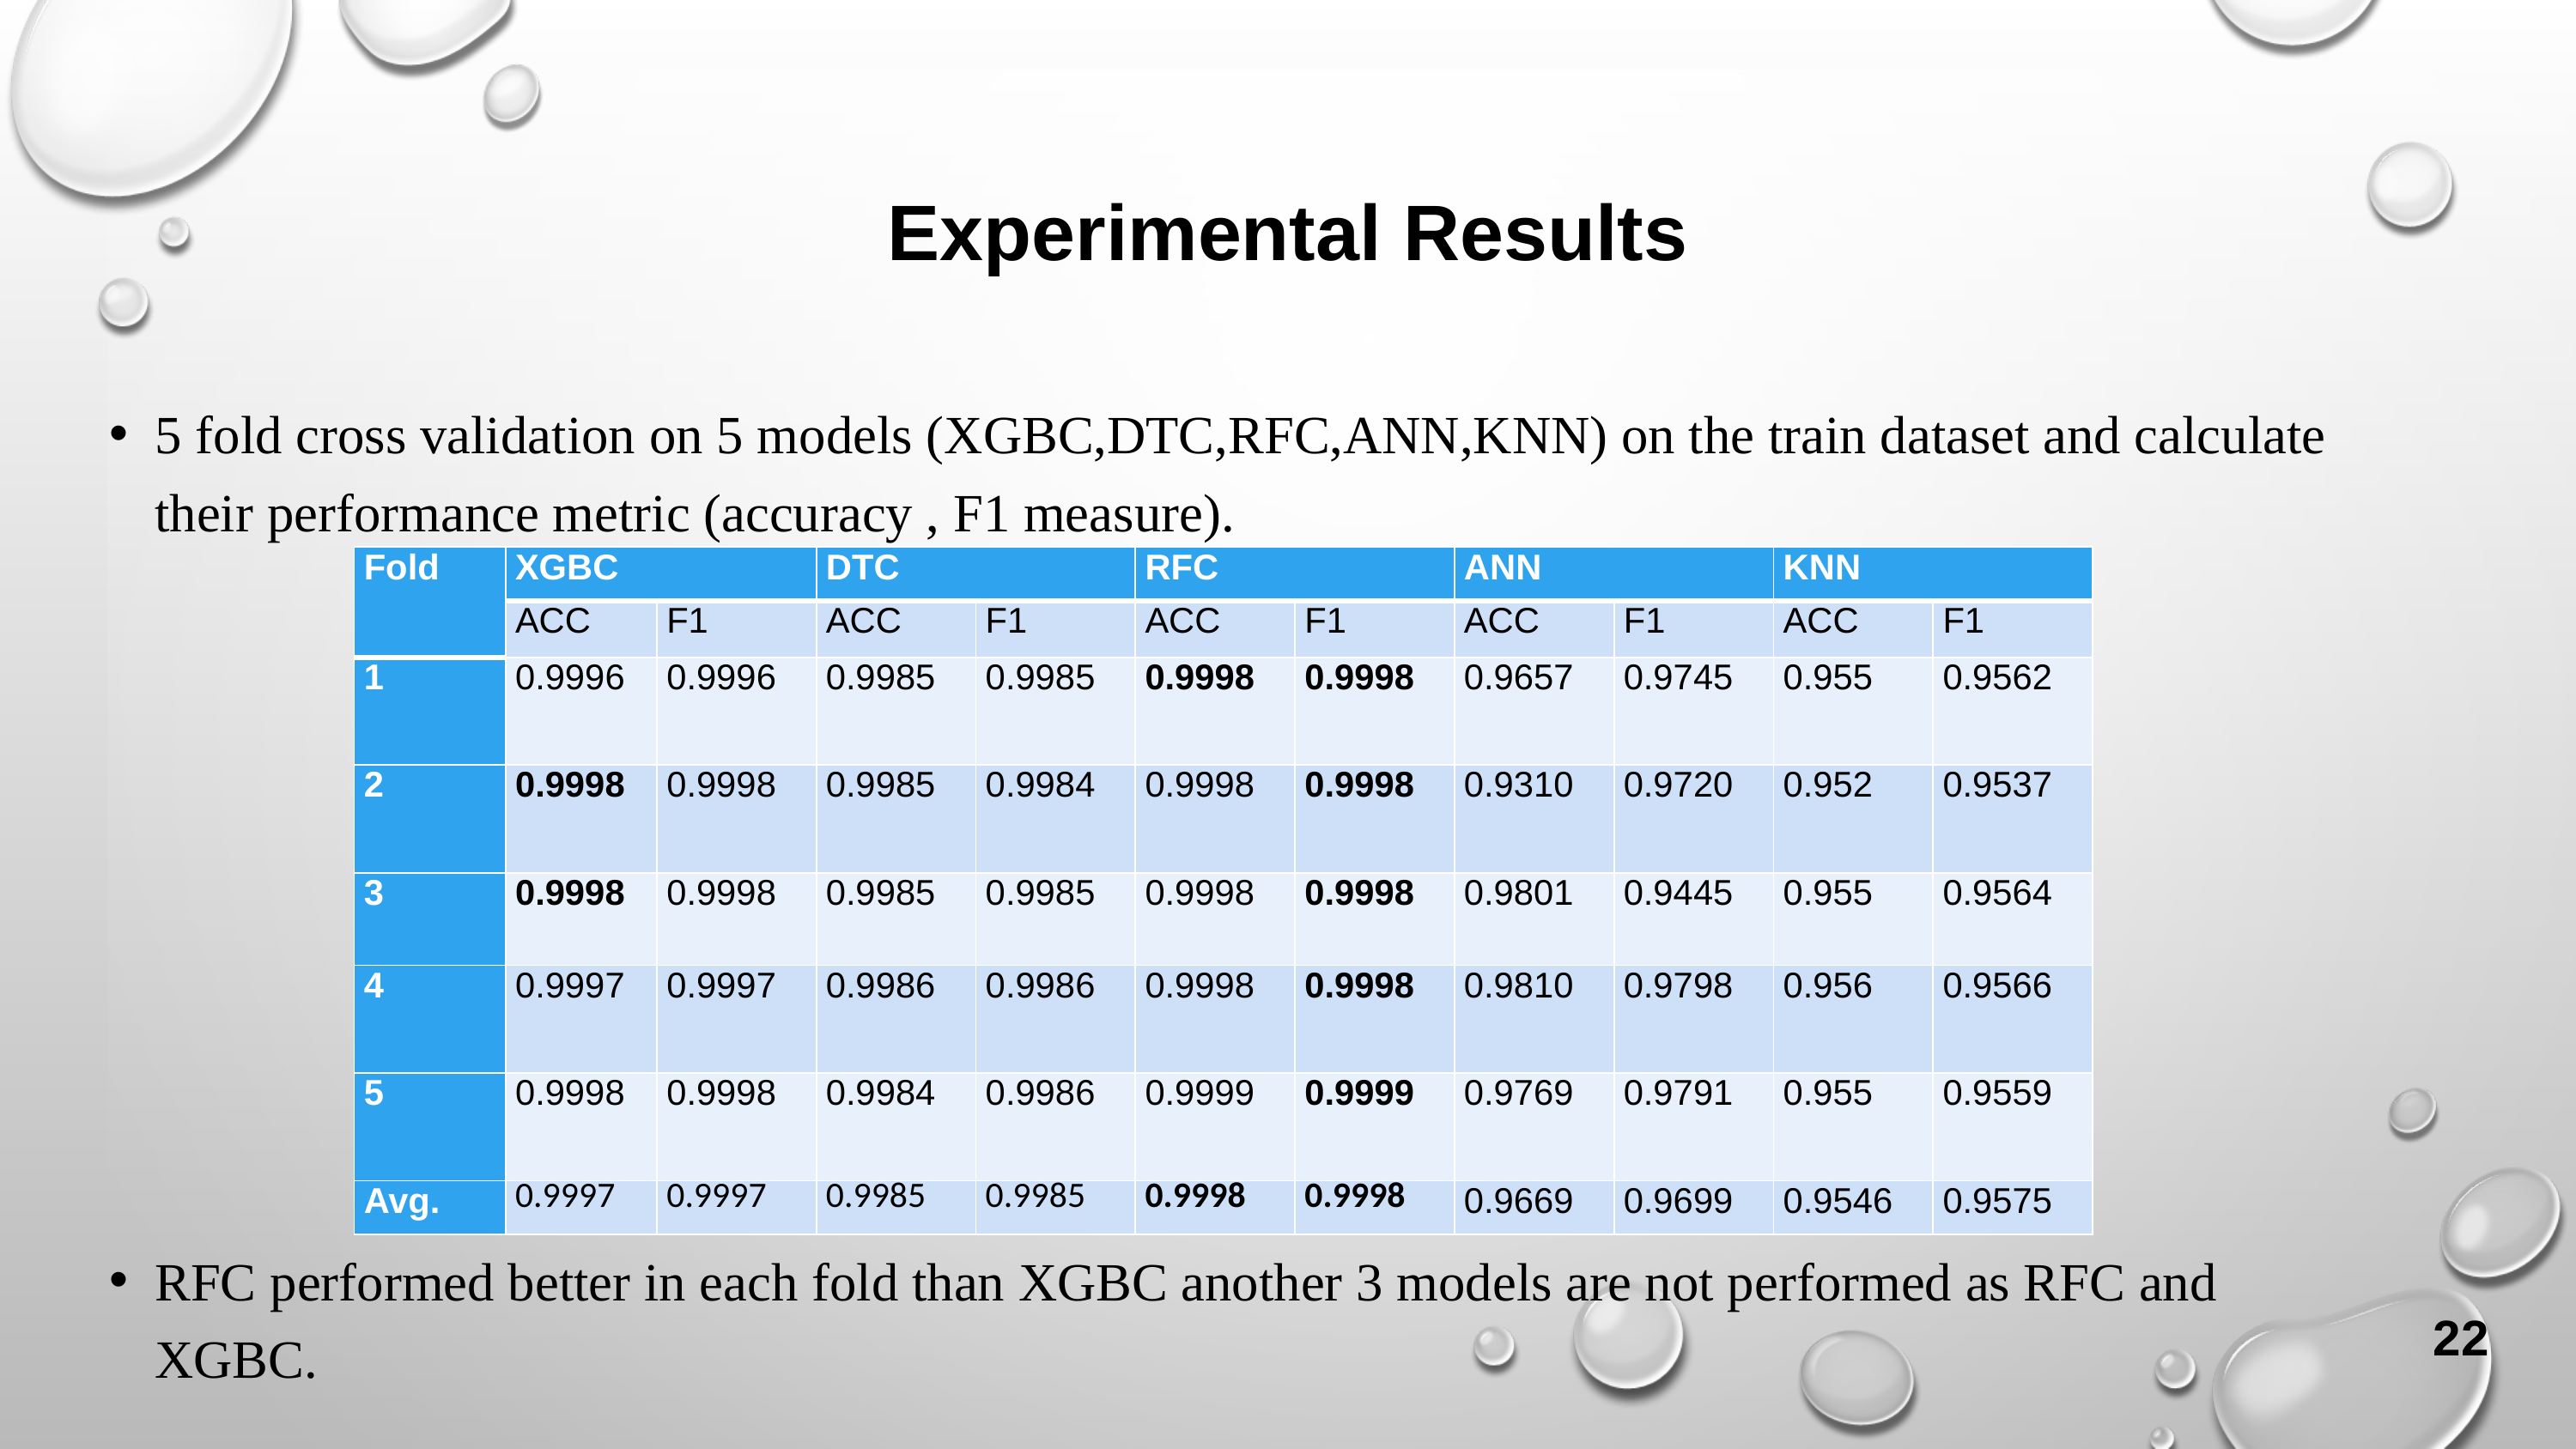

# Experimental Results
5 fold cross validation on 5 models (XGBC,DTC,RFC,ANN,KNN) on the train dataset and calculate their performance metric (accuracy , F1 measure).

RFC performed better in each fold than XGBC another 3 models are not performed as RFC and XGBC.
| Fold | XGBC |  | DTC |  | RFC |  | ANN |  | KNN |  |
| --- | --- | --- | --- | --- | --- | --- | --- | --- | --- | --- |
|  | ACC | F1 | ACC | F1 | ACC | F1 | ACC | F1 | ACC | F1 |
| 1 | 0.9996 | 0.9996 | 0.9985 | 0.9985 | 0.9998 | 0.9998 | 0.9657 | 0.9745 | 0.955 | 0.9562 |
| 2 | 0.9998 | 0.9998 | 0.9985 | 0.9984 | 0.9998 | 0.9998 | 0.9310 | 0.9720 | 0.952 | 0.9537 |
| 3 | 0.9998 | 0.9998 | 0.9985 | 0.9985 | 0.9998 | 0.9998 | 0.9801 | 0.9445 | 0.955 | 0.9564 |
| 4 | 0.9997 | 0.9997 | 0.9986 | 0.9986 | 0.9998 | 0.9998 | 0.9810 | 0.9798 | 0.956 | 0.9566 |
| 5 | 0.9998 | 0.9998 | 0.9984 | 0.9986 | 0.9999 | 0.9999 | 0.9769 | 0.9791 | 0.955 | 0.9559 |
| Avg. | 0.9997 | 0.9997 | 0.9985 | 0.9985 | 0.9998 | 0.9998 | 0.9669 | 0.9699 | 0.9546 | 0.9575 |
22